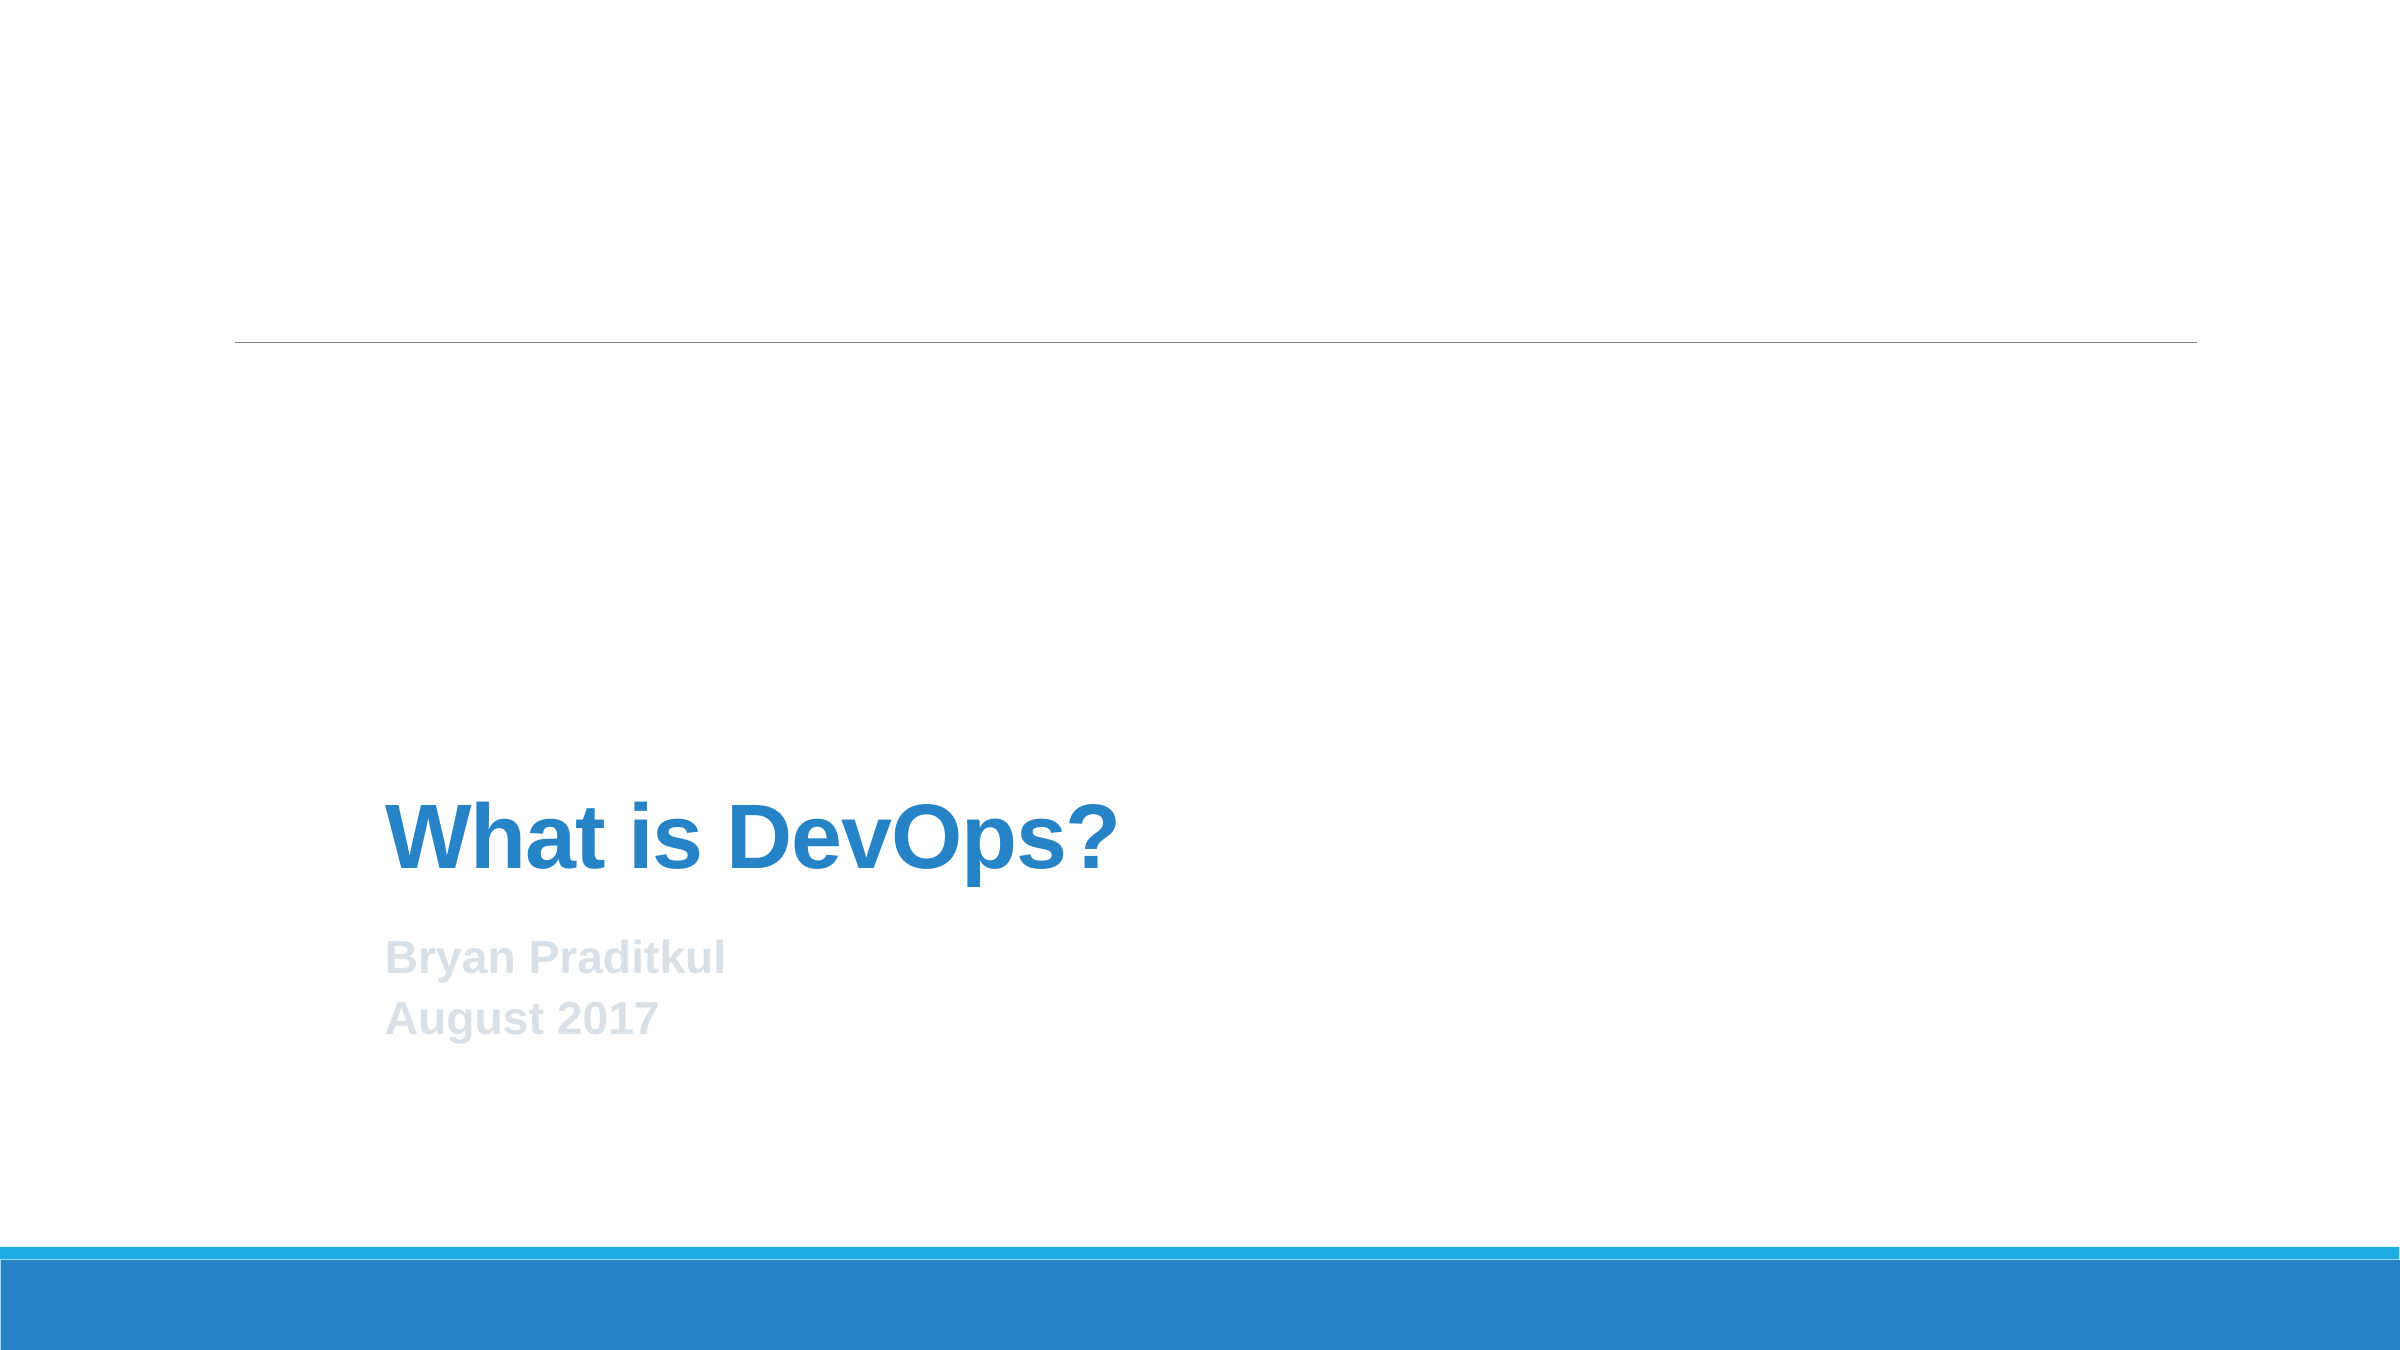

# What is DevOps?
Bryan Praditkul
August 2017